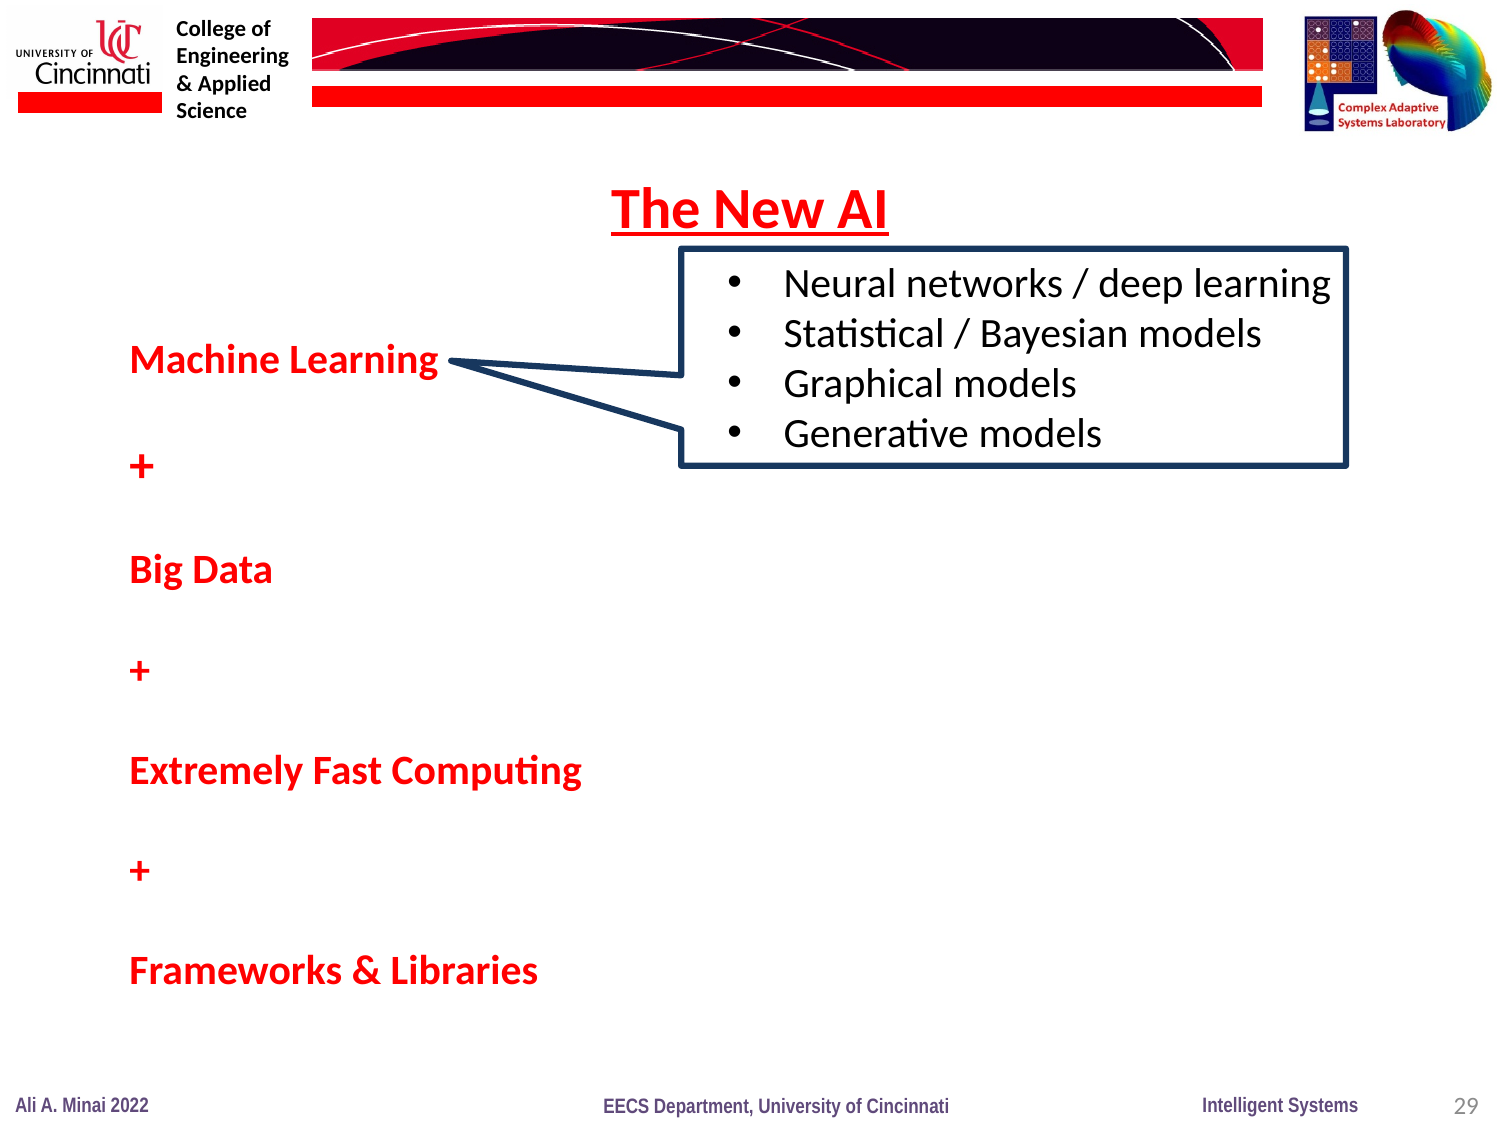

The New AI

Neural networks / deep learning
Statistical / Bayesian models
Graphical models
Generative models
Machine Learning

+

Big Data

+

Extremely Fast Computing

+

Frameworks & Libraries